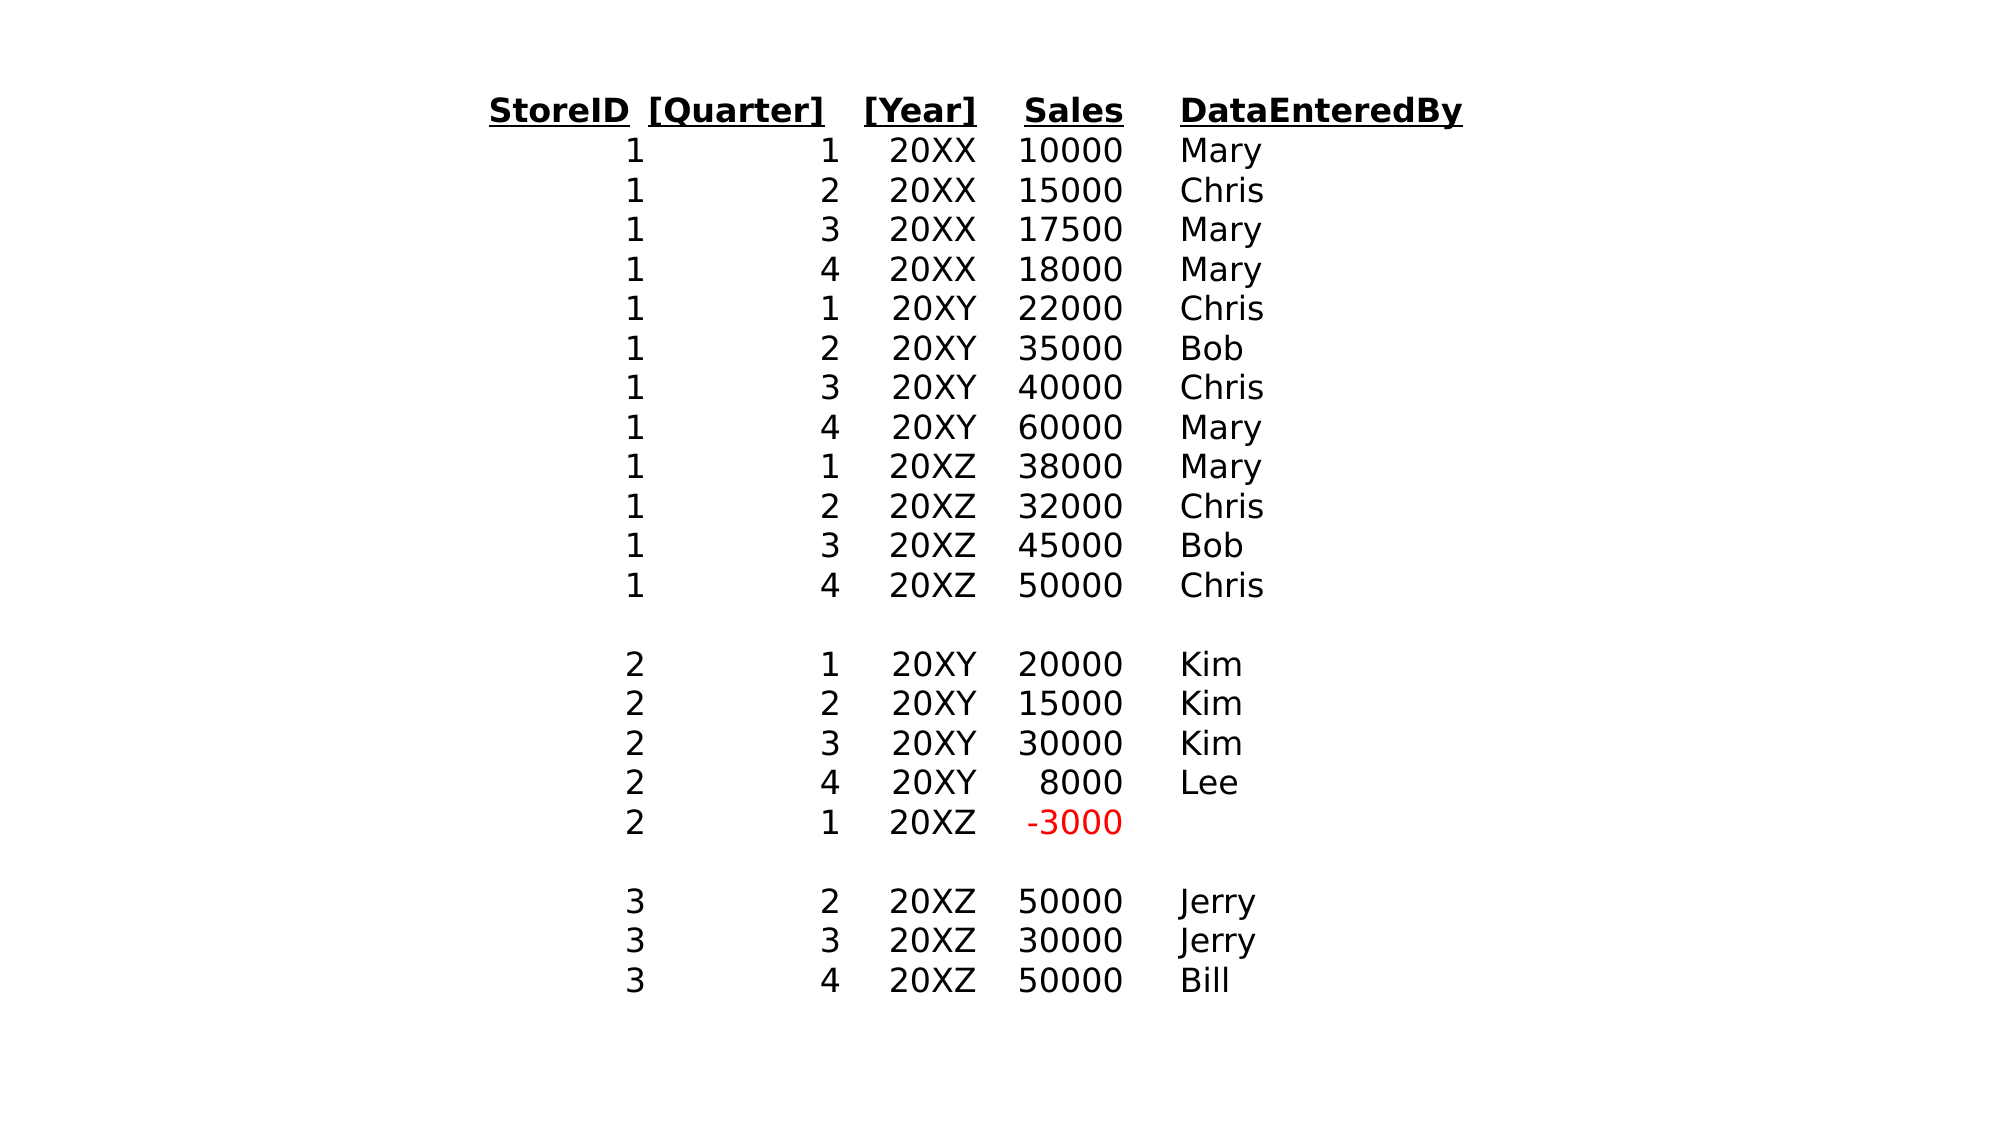

| StoreID | [Quarter] | [Year] | Sales |  | DataEnteredBy |
| --- | --- | --- | --- | --- | --- |
| 1 | 1 | 20XX | 10000 |  | Mary |
| 1 | 2 | 20XX | 15000 |  | Chris |
| 1 | 3 | 20XX | 17500 |  | Mary |
| 1 | 4 | 20XX | 18000 |  | Mary |
| 1 | 1 | 20XY | 22000 |  | Chris |
| 1 | 2 | 20XY | 35000 |  | Bob |
| 1 | 3 | 20XY | 40000 |  | Chris |
| 1 | 4 | 20XY | 60000 |  | Mary |
| 1 | 1 | 20XZ | 38000 |  | Mary |
| 1 | 2 | 20XZ | 32000 |  | Chris |
| 1 | 3 | 20XZ | 45000 |  | Bob |
| 1 | 4 | 20XZ | 50000 |  | Chris |
|  |  |  |  |  |  |
| 2 | 1 | 20XY | 20000 |  | Kim |
| 2 | 2 | 20XY | 15000 |  | Kim |
| 2 | 3 | 20XY | 30000 |  | Kim |
| 2 | 4 | 20XY | 8000 |  | Lee |
| 2 | 1 | 20XZ | -3000 |  |  |
|  |  |  |  |  |  |
| 3 | 2 | 20XZ | 50000 |  | Jerry |
| 3 | 3 | 20XZ | 30000 |  | Jerry |
| 3 | 4 | 20XZ | 50000 |  | Bill |